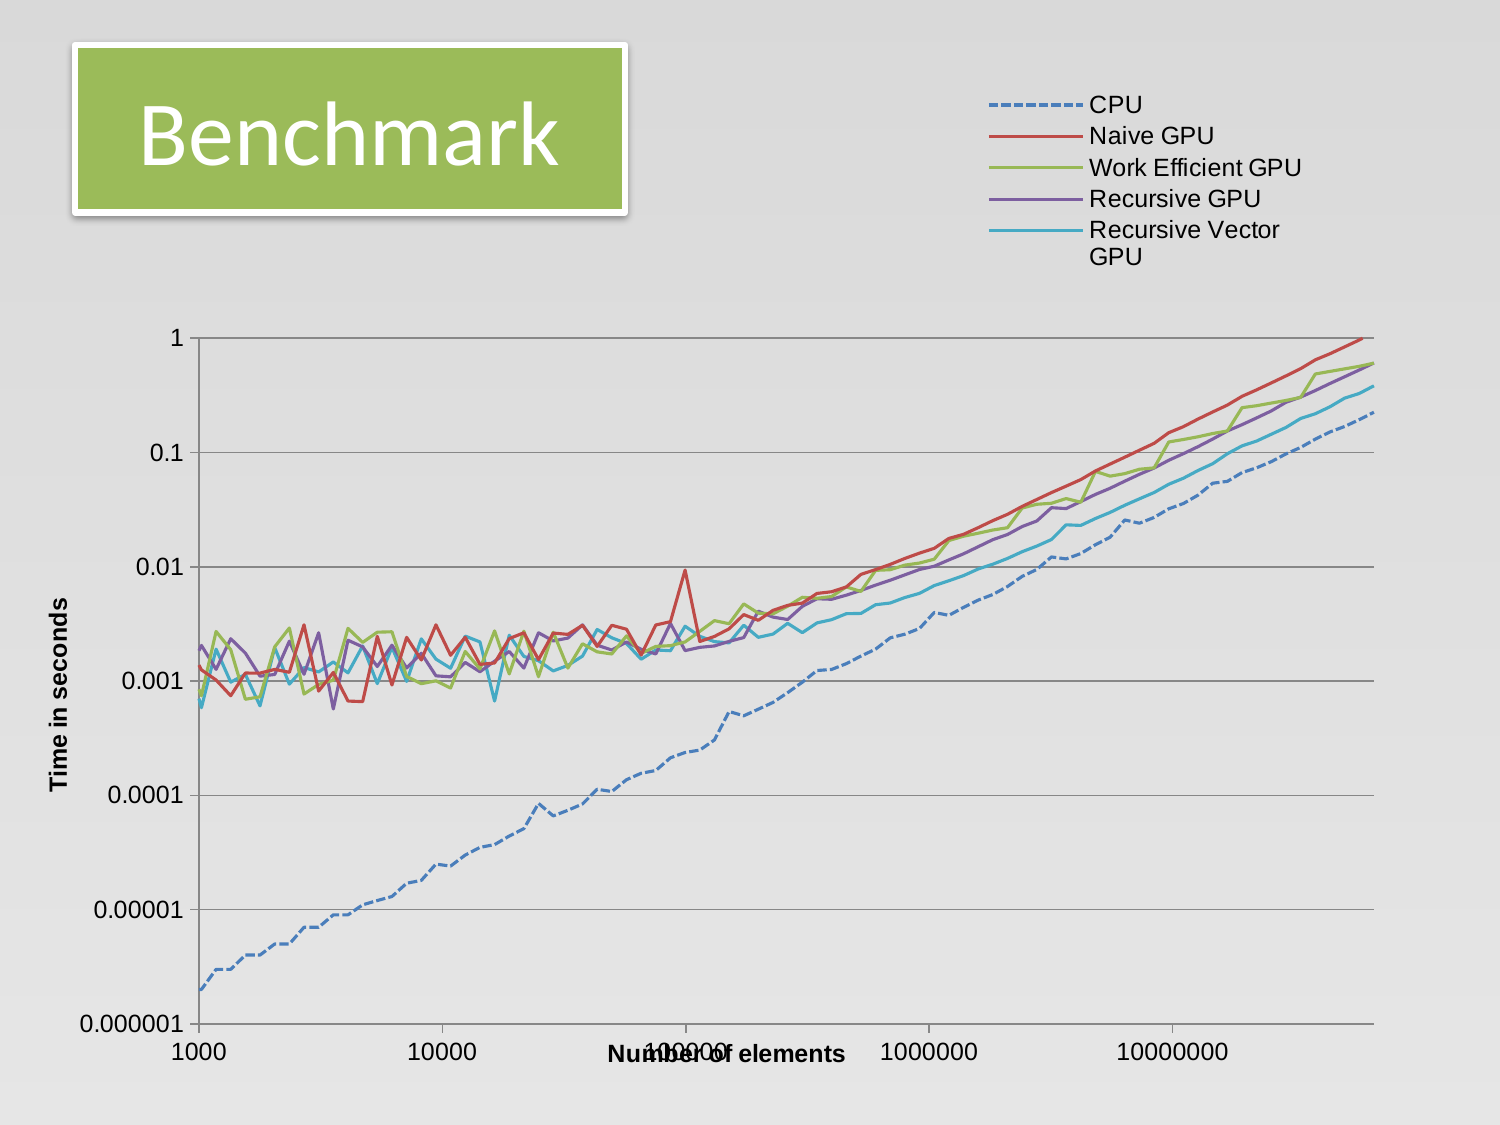

### Chart

| Category | CPU | Naive GPU | Work Efficient GPU | Recursive GPU | Recursive Vector GPU |
|---|---|---|---|---|---|
# Benchmark